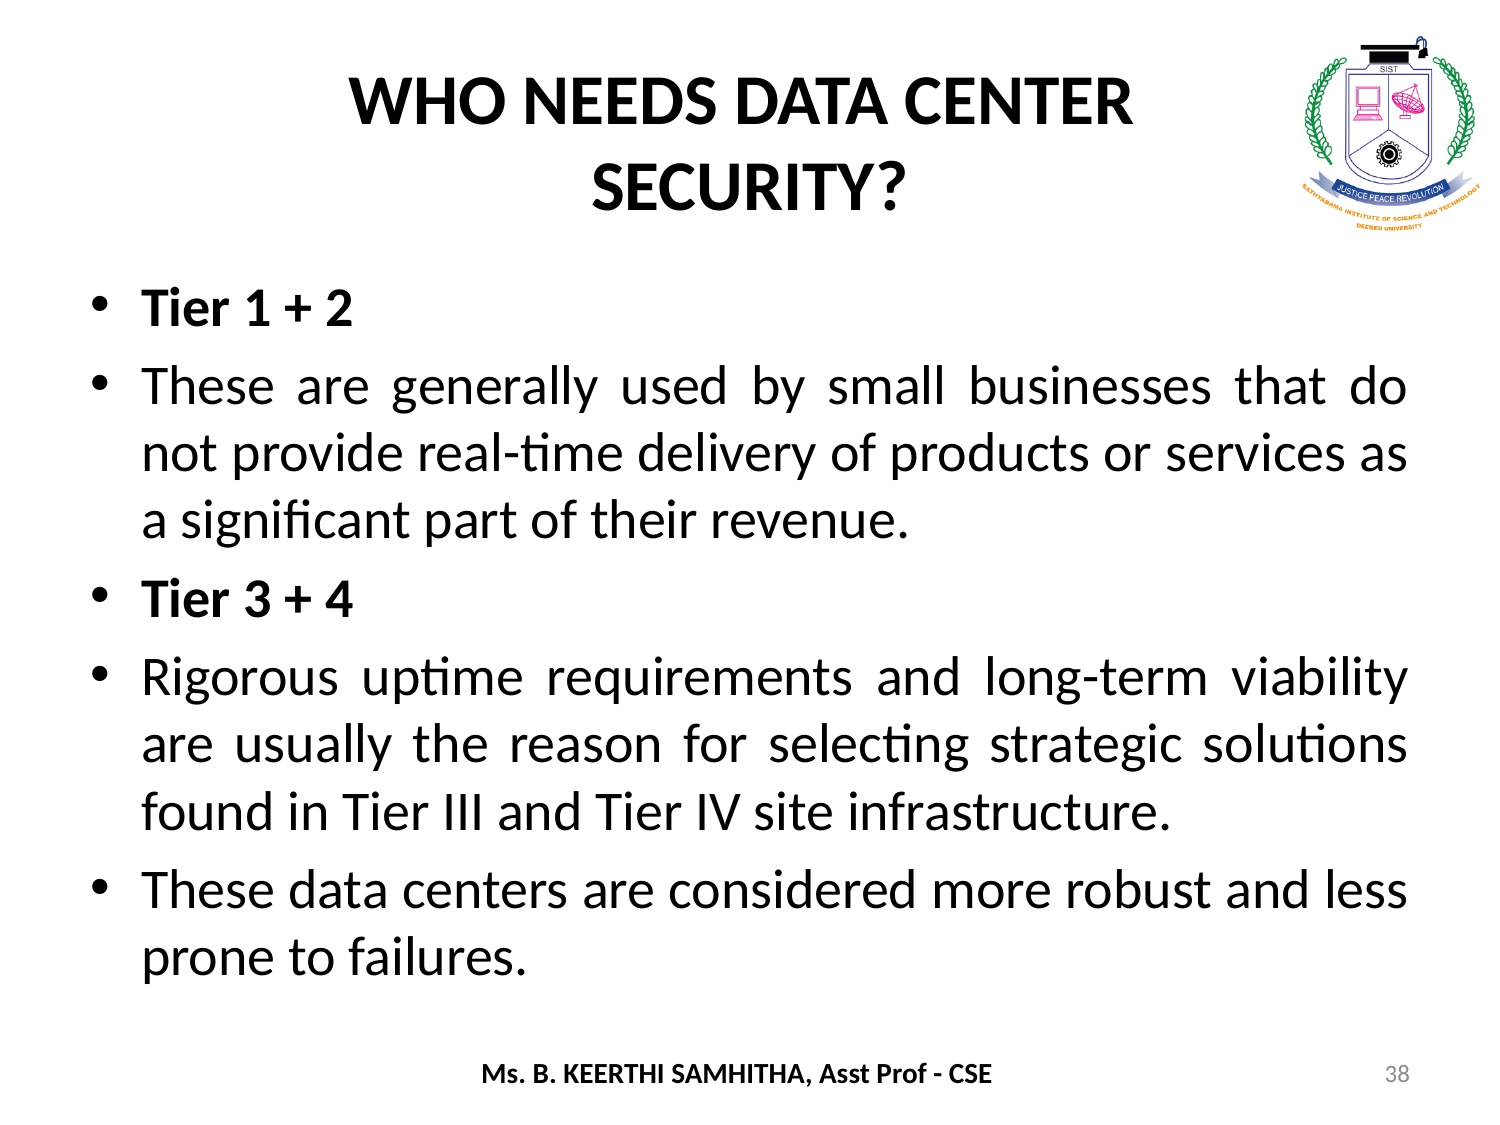

# WHO NEEDS DATA CENTER SECURITY?
Tier 1 + 2
These are generally used by small businesses that do not provide real-time delivery of products or services as a significant part of their revenue.
Tier 3 + 4
Rigorous uptime requirements and long-term viability are usually the reason for selecting strategic solutions found in Tier III and Tier IV site infrastructure.
These data centers are considered more robust and less prone to failures.
38